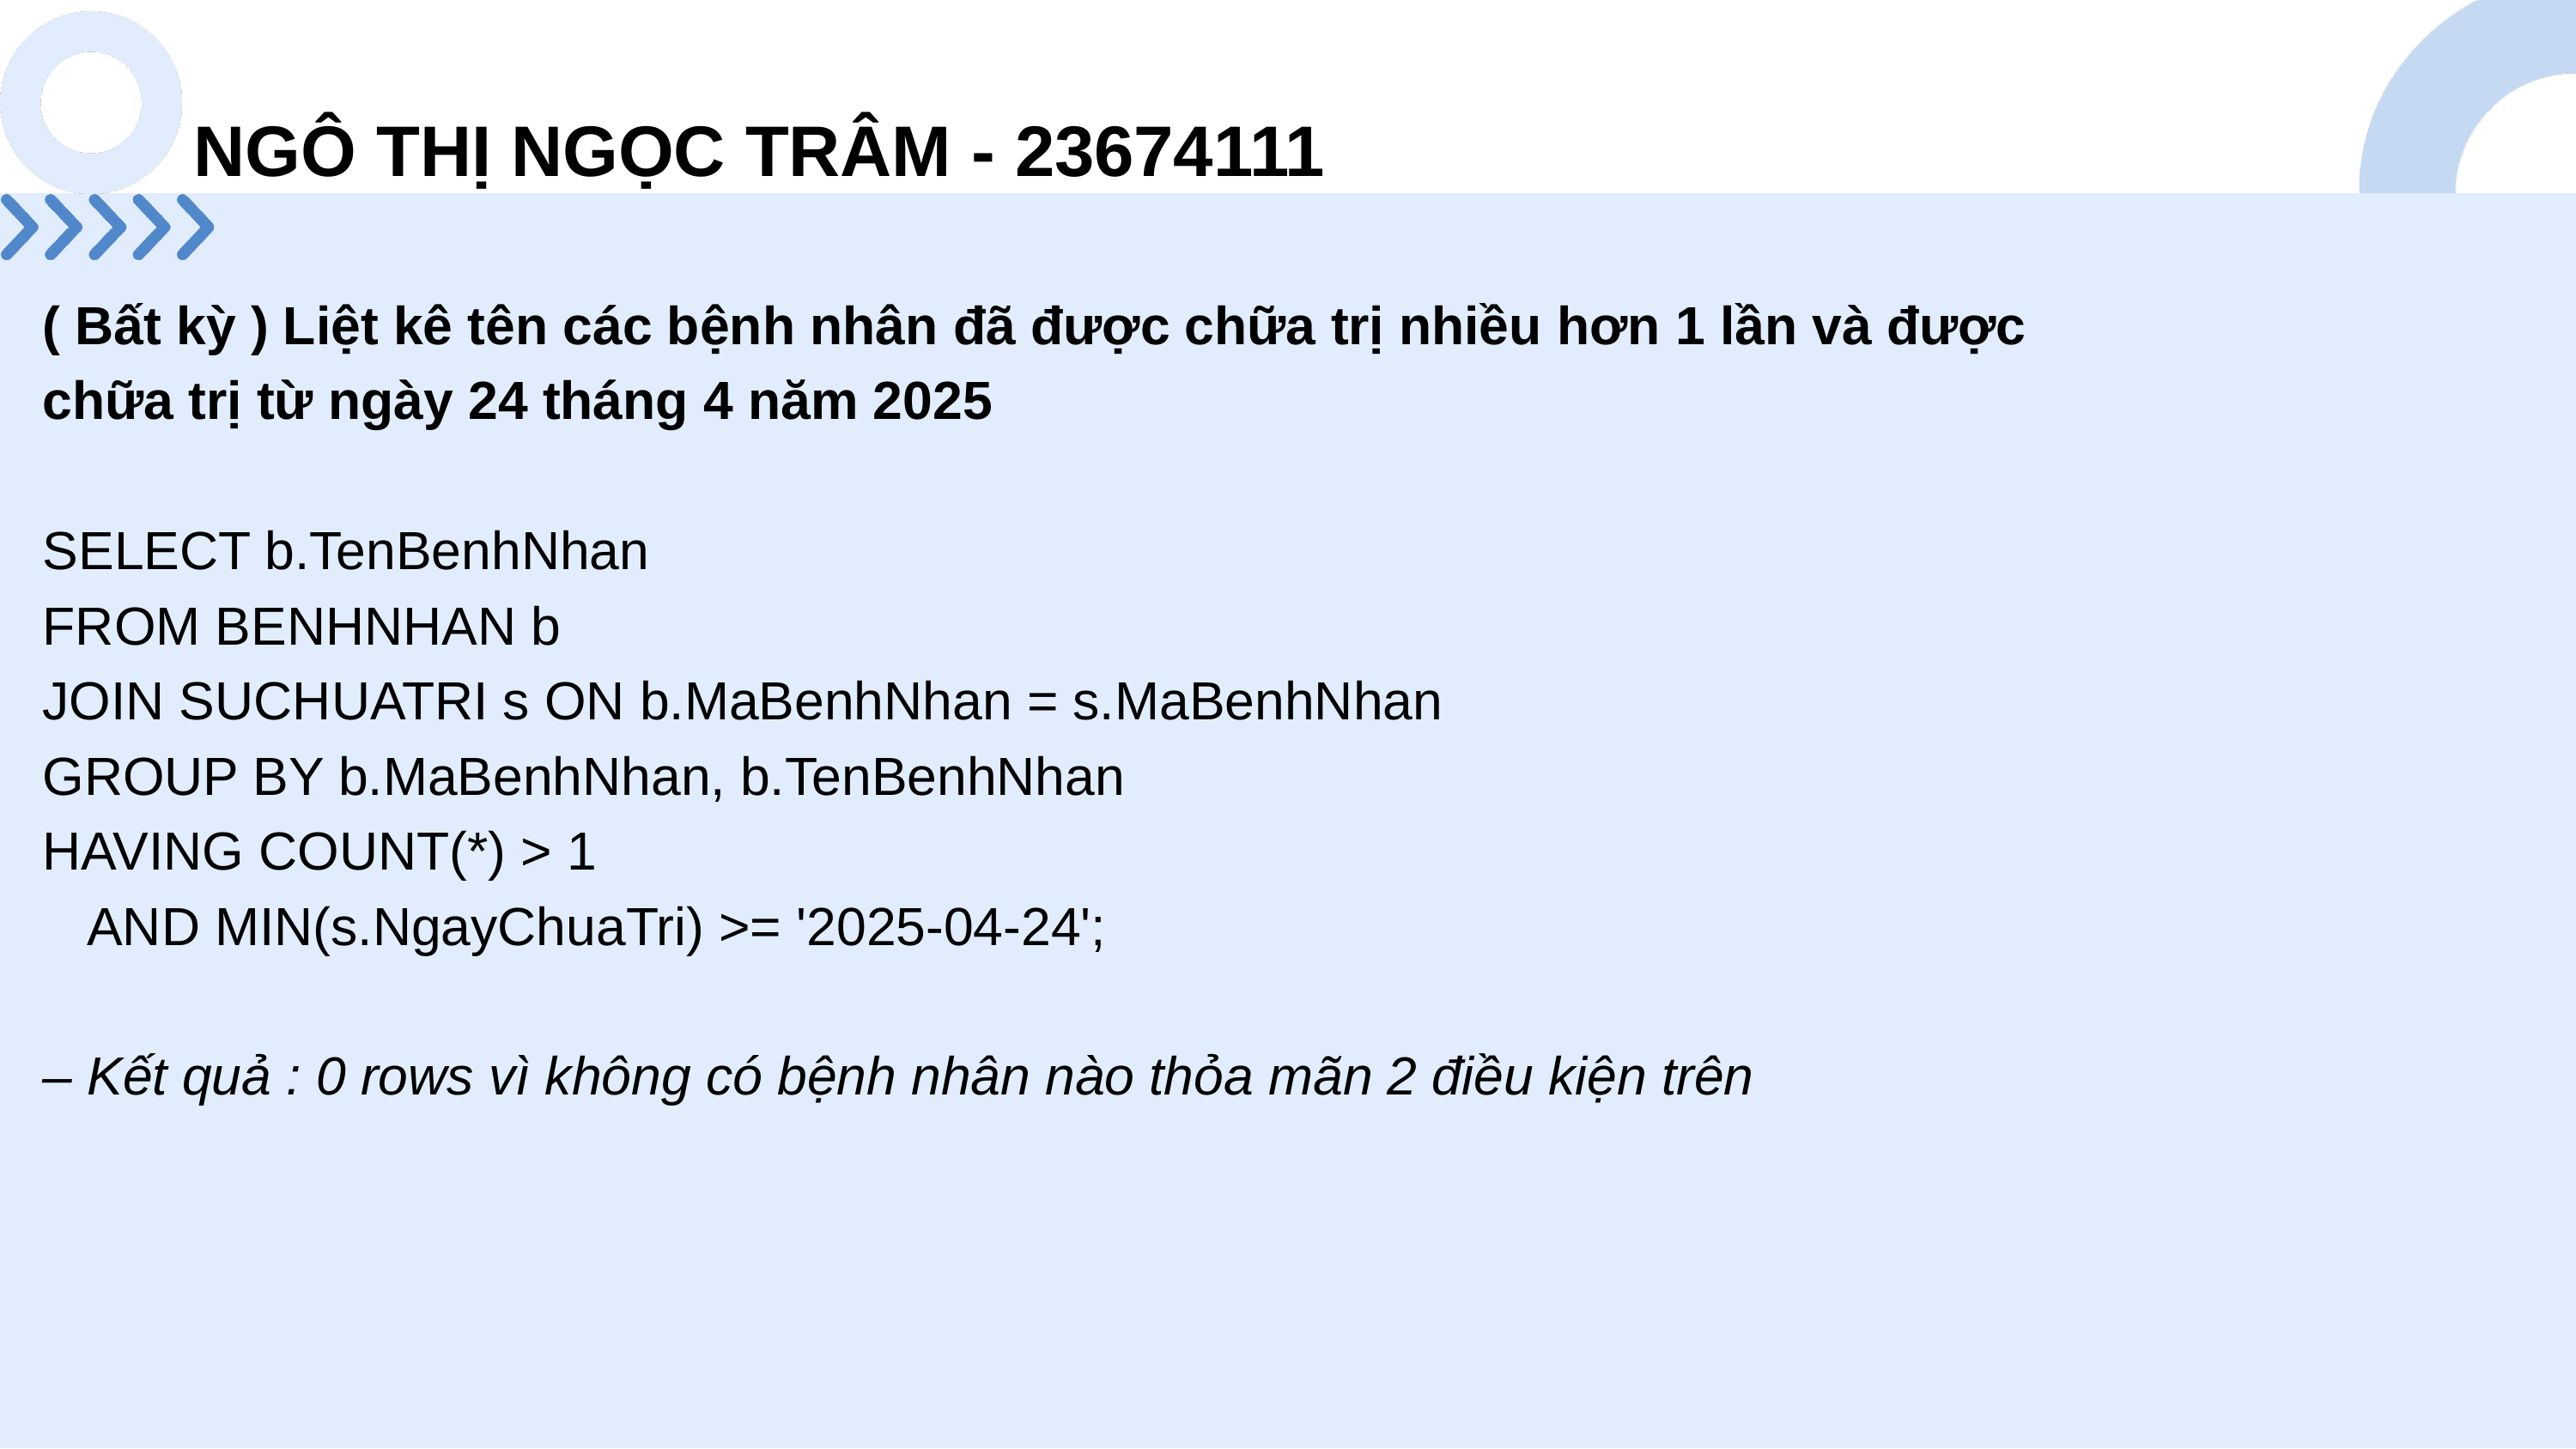

NGÔ THỊ NGỌC TRÂM - 23674111

( Bất kỳ ) Liệt kê tên các bệnh nhân đã được chữa trị nhiều hơn 1 lần và được chữa trị từ ngày 24 tháng 4 năm 2025

SELECT b.TenBenhNhan
FROM BENHNHAN b
JOIN SUCHUATRI s ON b.MaBenhNhan = s.MaBenhNhan
GROUP BY b.MaBenhNhan, b.TenBenhNhan
HAVING COUNT(*) > 1
   AND MIN(s.NgayChuaTri) >= '2025-04-24';

– Kết quả : 0 rows vì không có bệnh nhân nào thỏa mãn 2 điều kiện trên